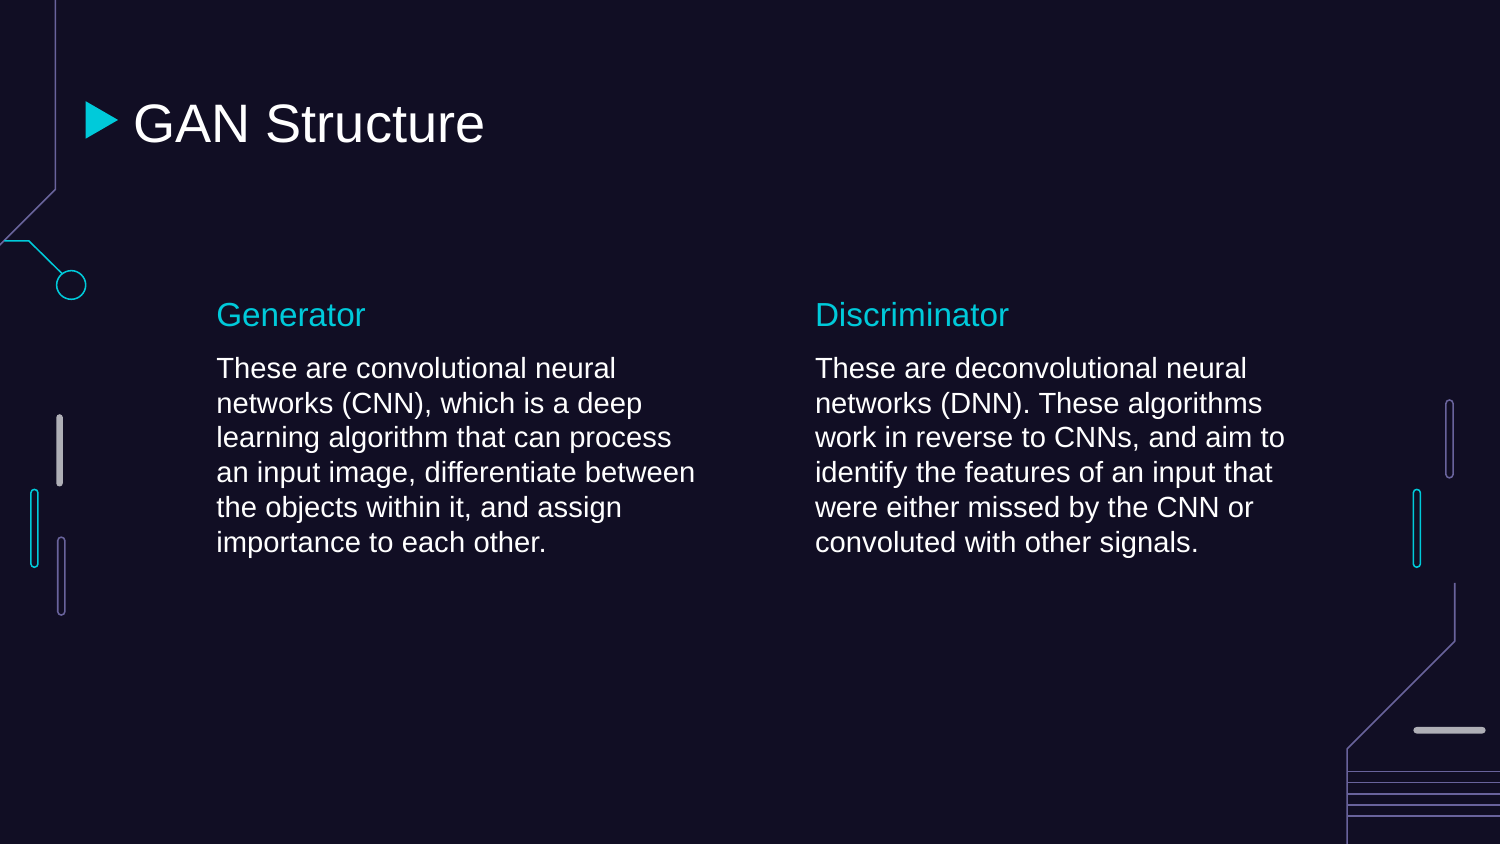

# GAN Structure
Generator
Discriminator
These are convolutional neural networks (CNN), which is a deep learning algorithm that can process an input image, differentiate between the objects within it, and assign importance to each other.
These are deconvolutional neural networks (DNN). These algorithms work in reverse to CNNs, and aim to identify the features of an input that were either missed by the CNN or convoluted with other signals.